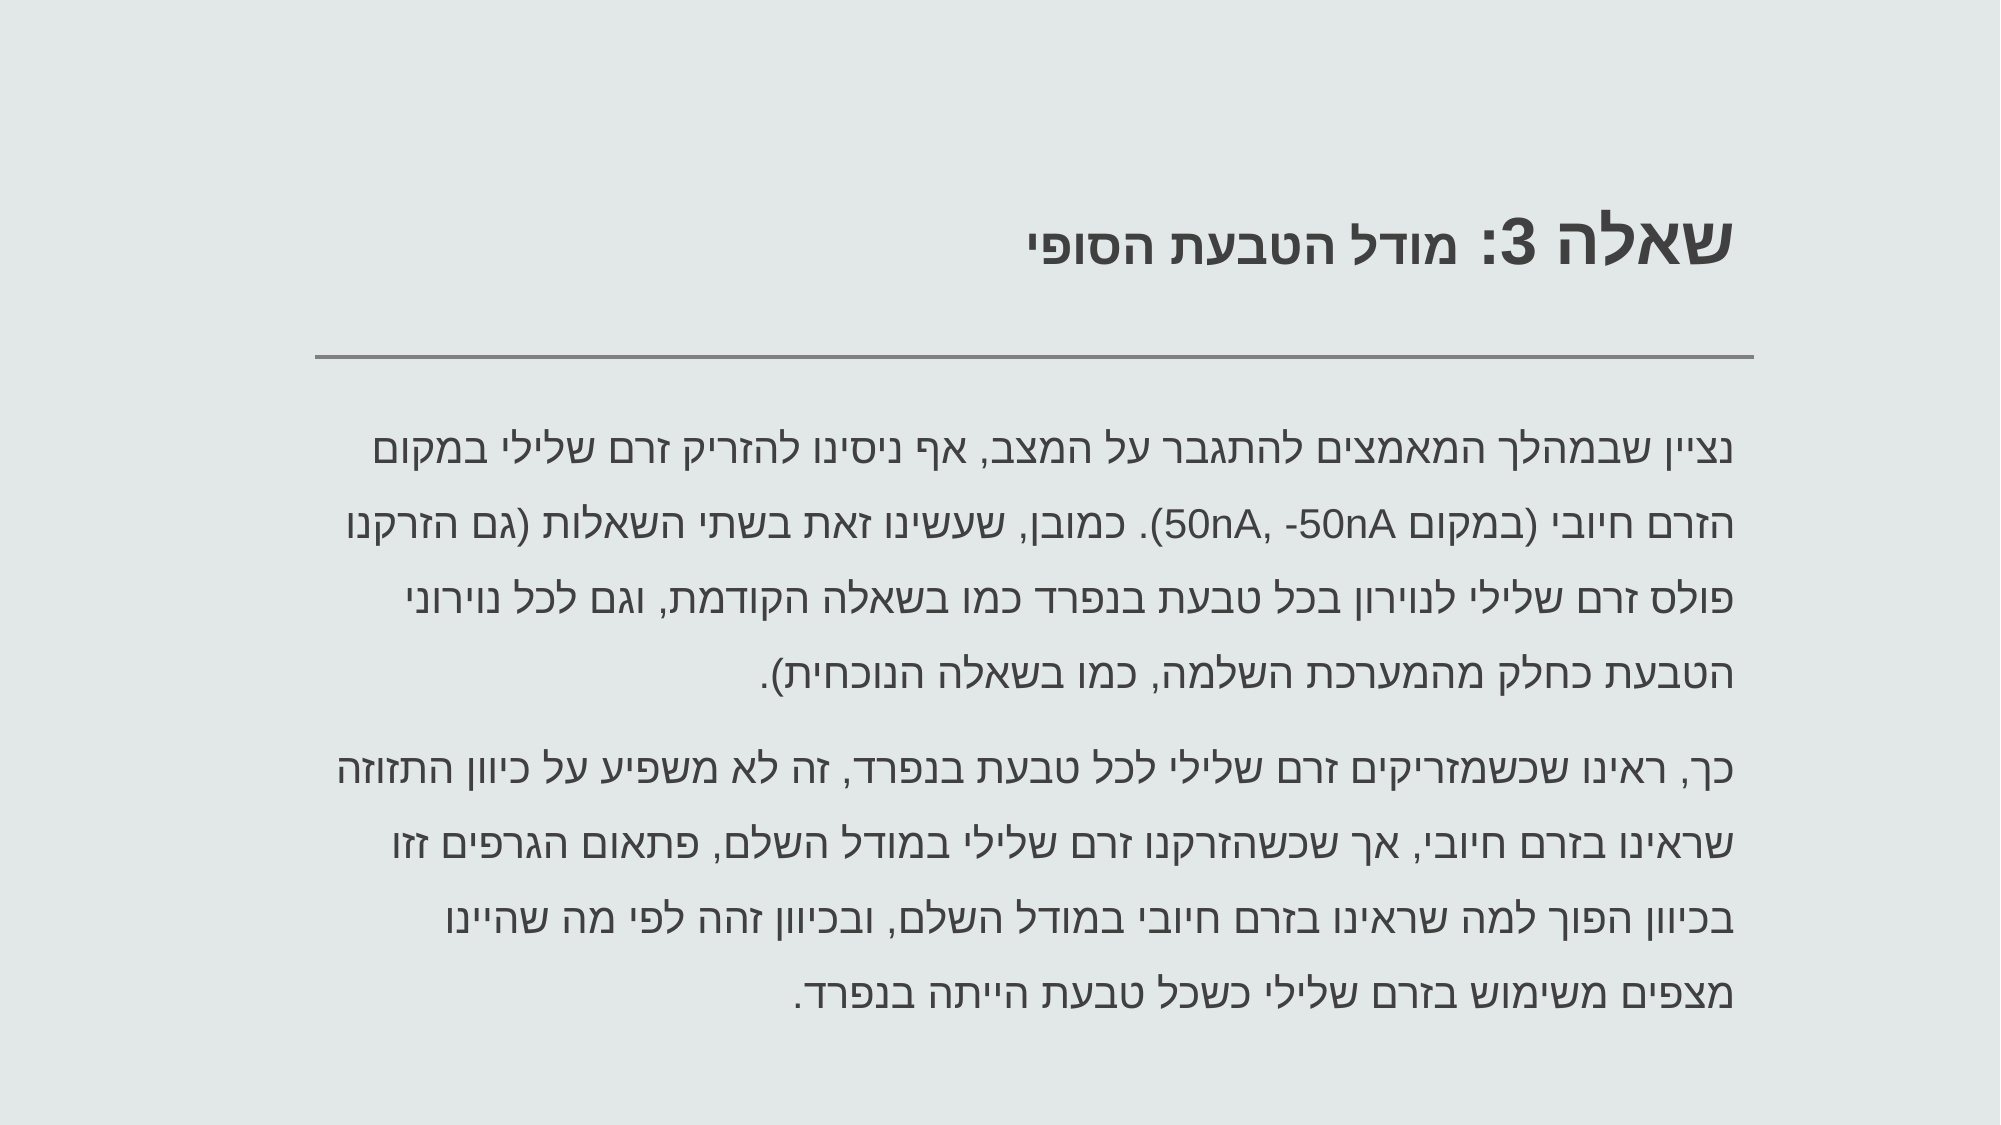

# שאלה 3: מודל הטבעת הסופי
נציין שבמהלך המאמצים להתגבר על המצב, אף ניסינו להזריק זרם שלילי במקום הזרם חיובי (במקום 50nA, -50nA). כמובן, שעשינו זאת בשתי השאלות (גם הזרקנו פולס זרם שלילי לנוירון בכל טבעת בנפרד כמו בשאלה הקודמת, וגם לכל נוירוני הטבעת כחלק מהמערכת השלמה, כמו בשאלה הנוכחית).
כך, ראינו שכשמזריקים זרם שלילי לכל טבעת בנפרד, זה לא משפיע על כיוון התזוזה שראינו בזרם חיובי, אך שכשהזרקנו זרם שלילי במודל השלם, פתאום הגרפים זזו בכיוון הפוך למה שראינו בזרם חיובי במודל השלם, ובכיוון זהה לפי מה שהיינו מצפים משימוש בזרם שלילי כשכל טבעת הייתה בנפרד.